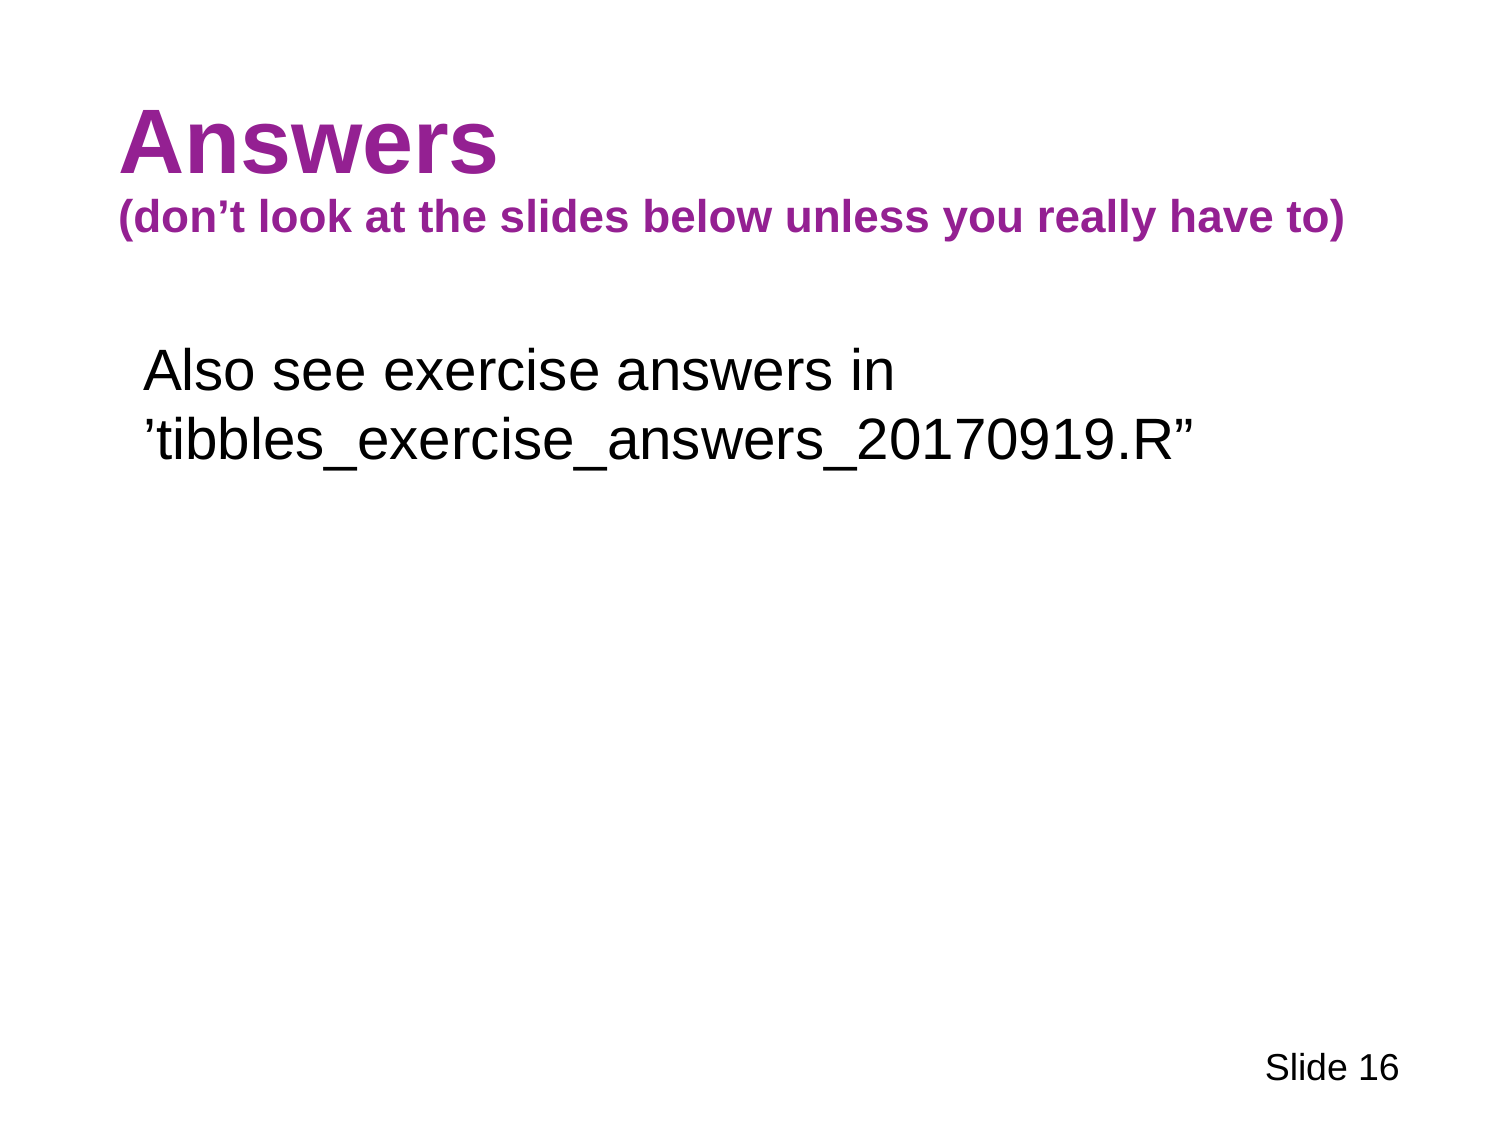

# Answers (don’t look at the slides below unless you really have to)

Also see exercise answers in ’tibbles_exercise_answers_20170919.R”

Slide 16